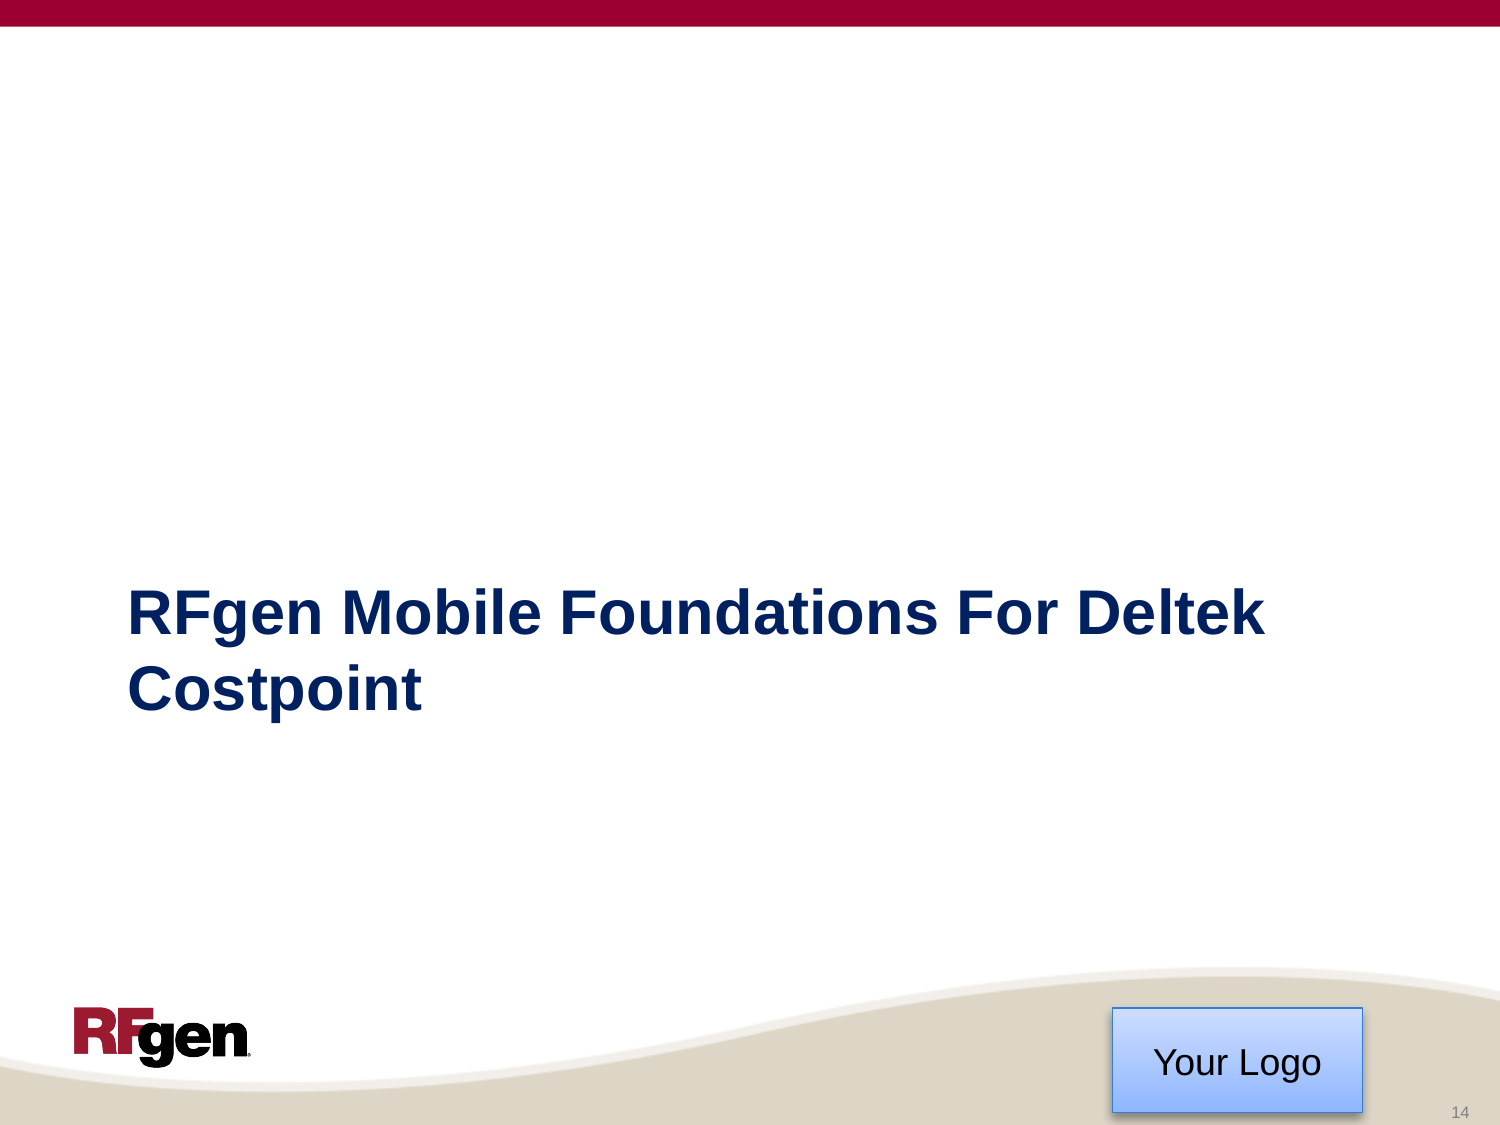

# RFgen Mobile Foundations For Deltek Costpoint
14